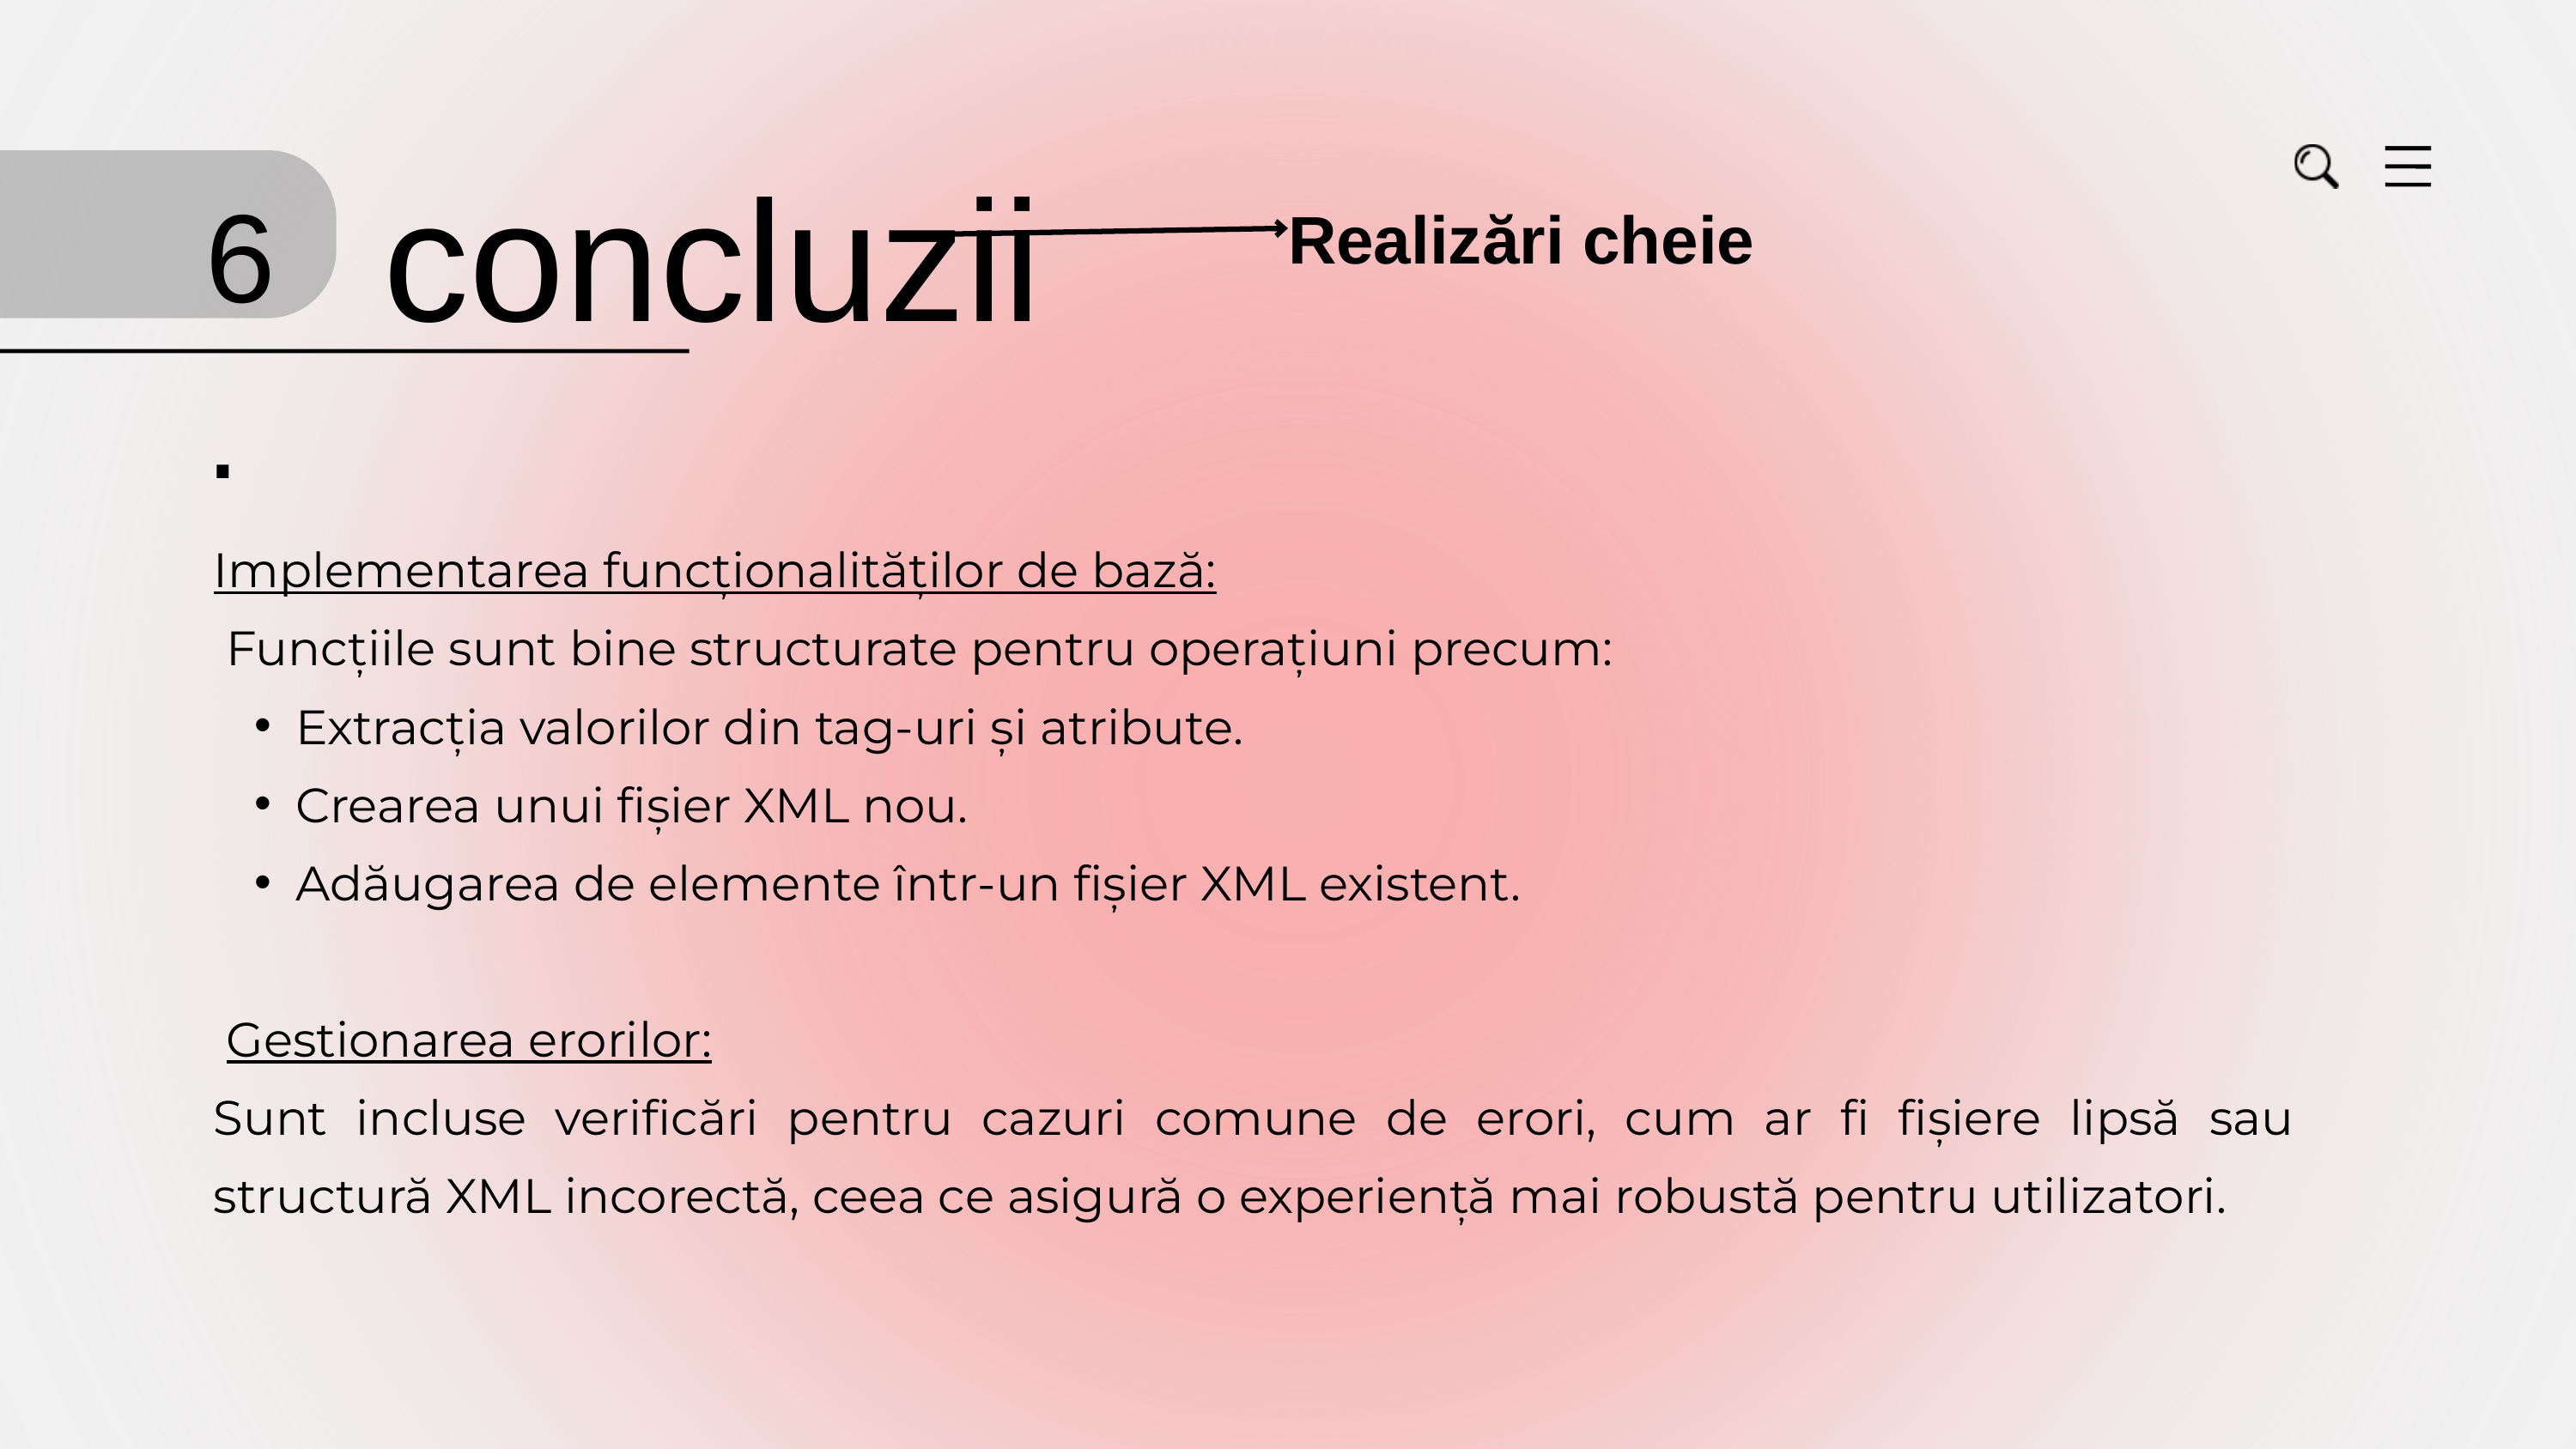

concluzii

6.

Realizări cheie

Implementarea funcționalităților de bază:
 Funcțiile sunt bine structurate pentru operațiuni precum:
Extracția valorilor din tag-uri și atribute.
Crearea unui fișier XML nou.
Adăugarea de elemente într-un fișier XML existent.

 Gestionarea erorilor:
Sunt incluse verificări pentru cazuri comune de erori, cum ar fi fișiere lipsă sau structură XML incorectă, ceea ce asigură o experiență mai robustă pentru utilizatori.